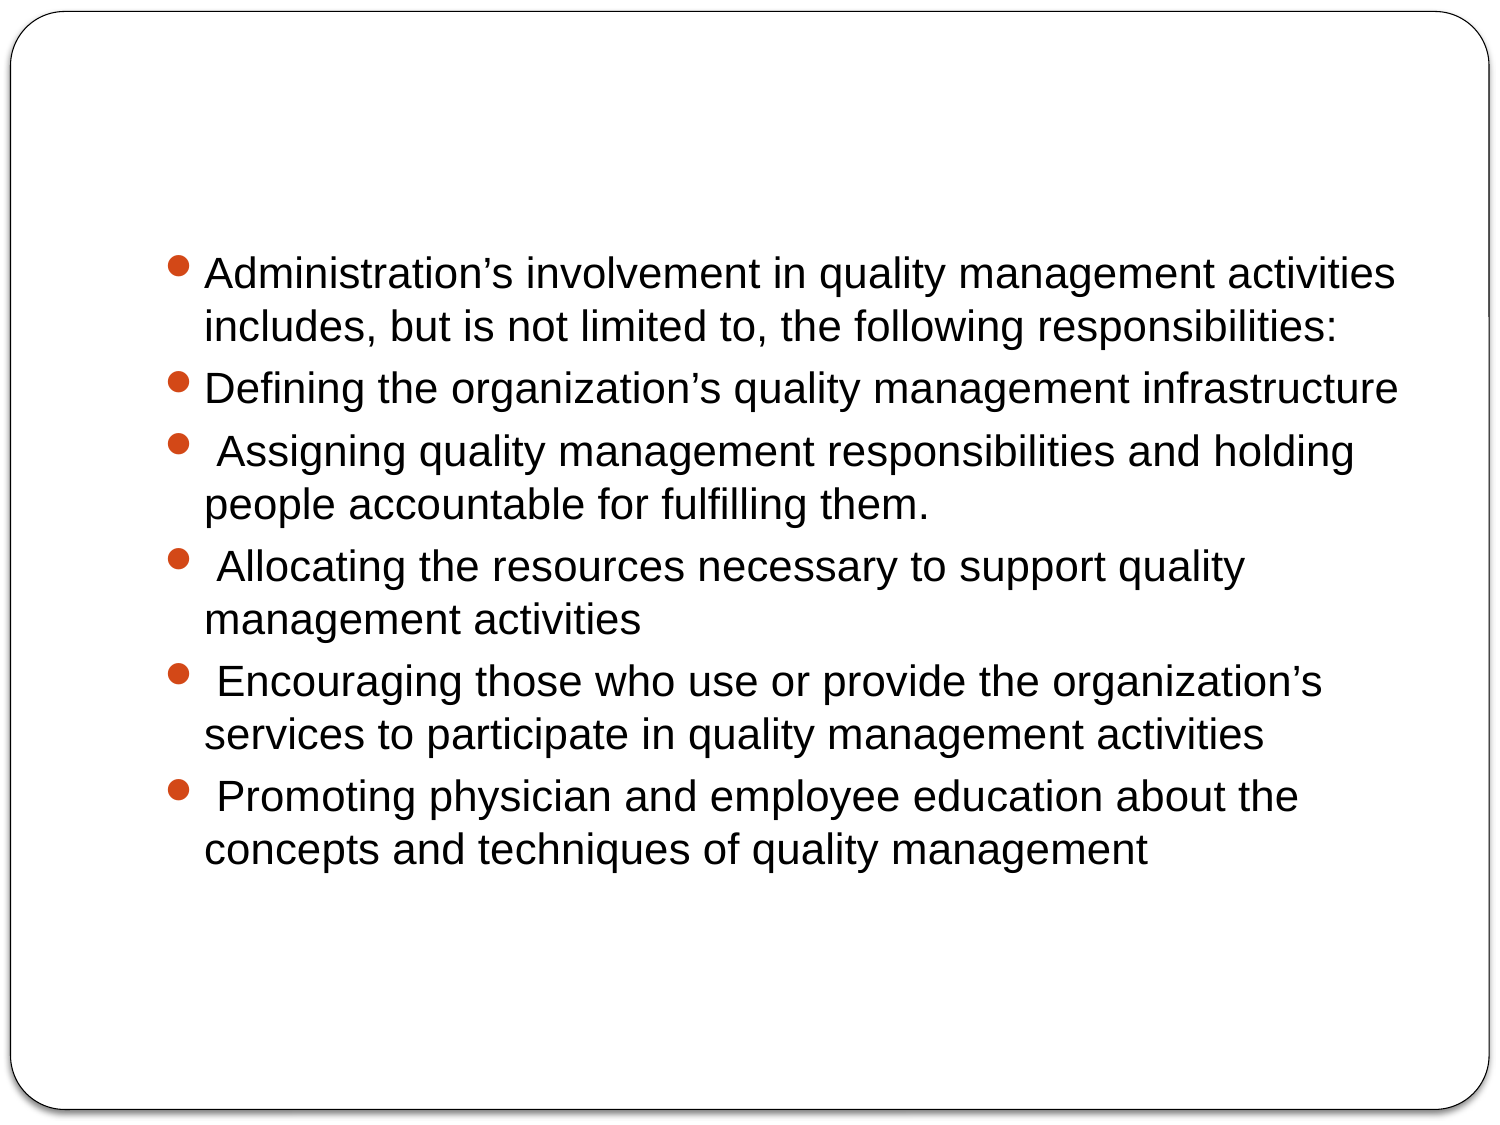

#
Administration’s involvement in quality management activities includes, but is not limited to, the following responsibilities:
Defining the organization’s quality management infrastructure
 Assigning quality management responsibilities and holding people accountable for fulfilling them.
 Allocating the resources necessary to support quality management activities
 Encouraging those who use or provide the organization’s services to participate in quality management activities
 Promoting physician and employee education about the concepts and techniques of quality management